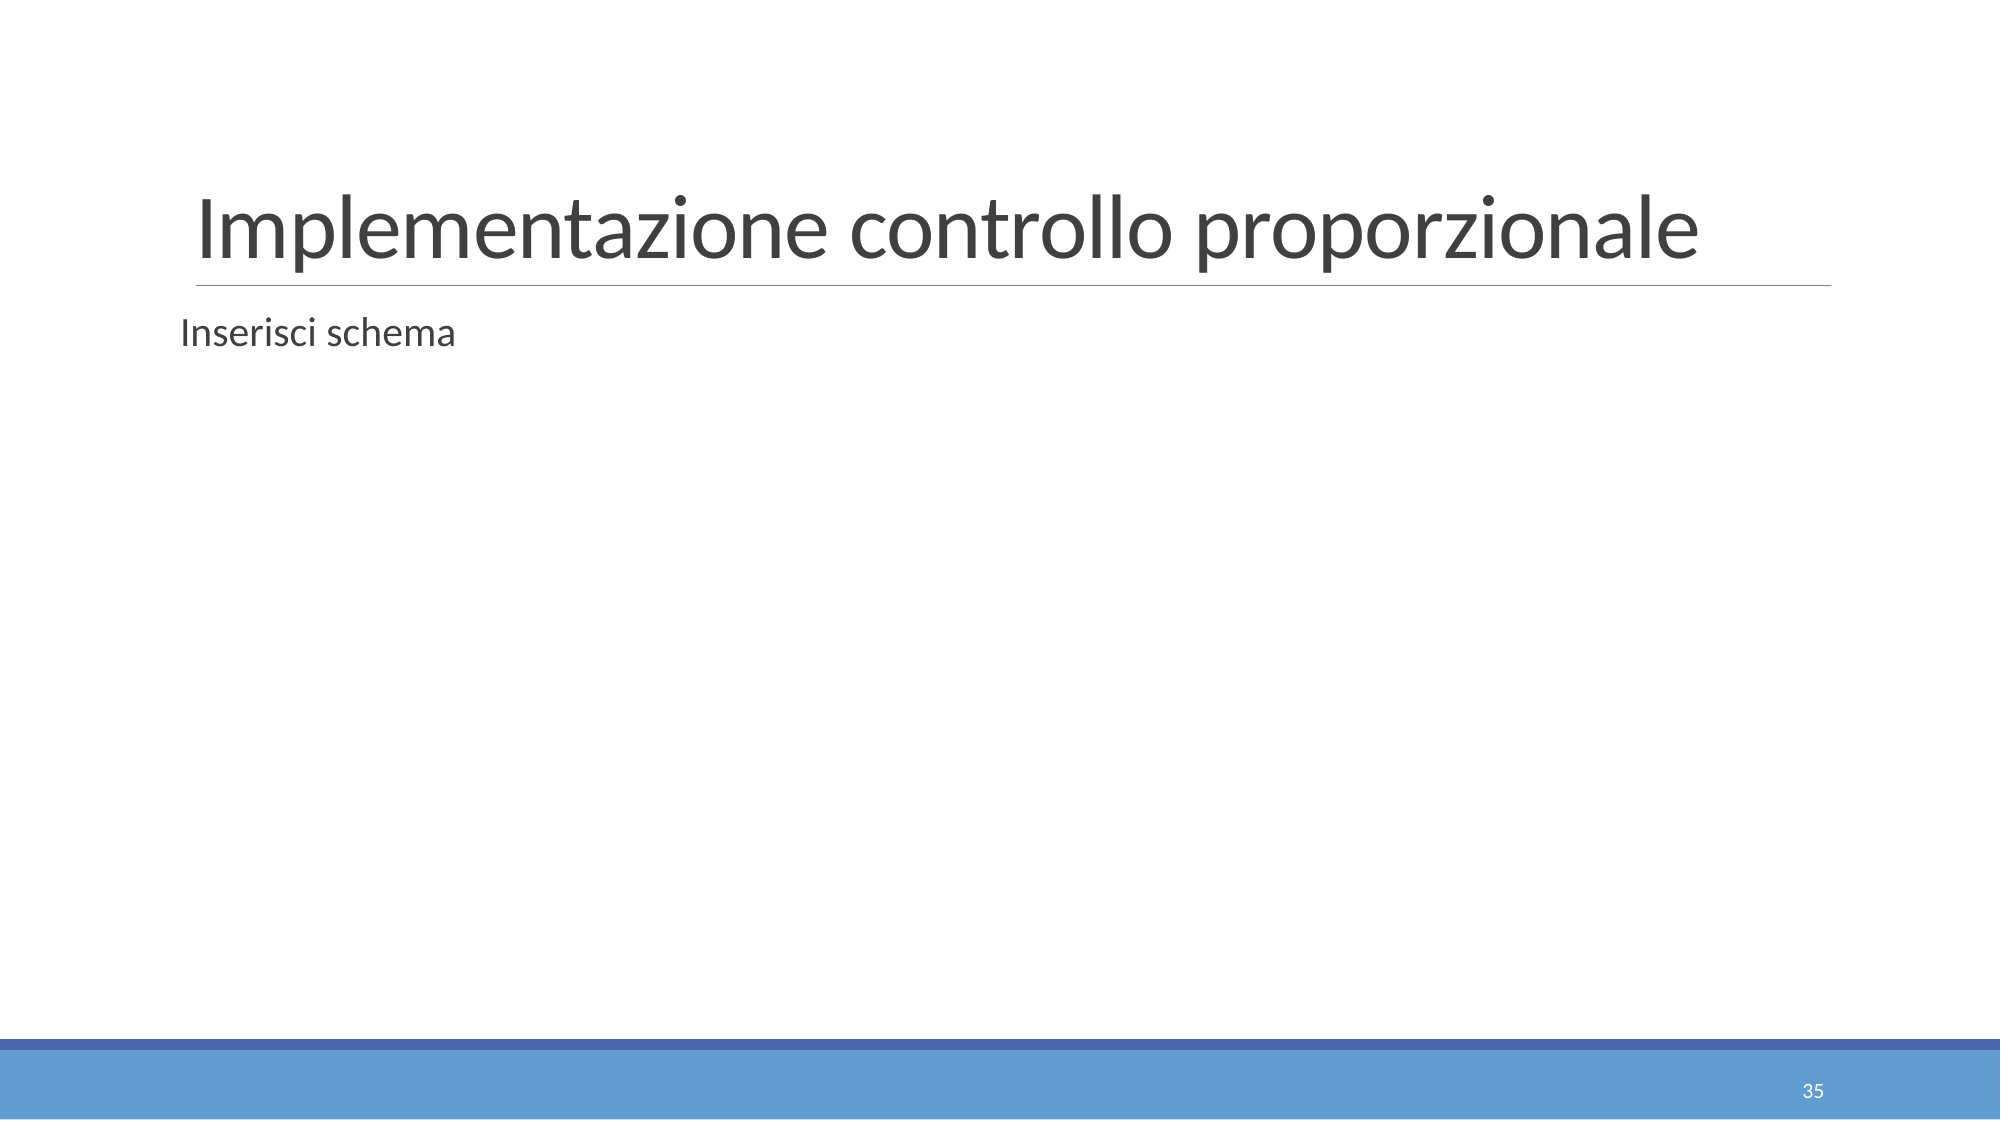

# Implementazione controllo proporzionale
Inserisci schema
35